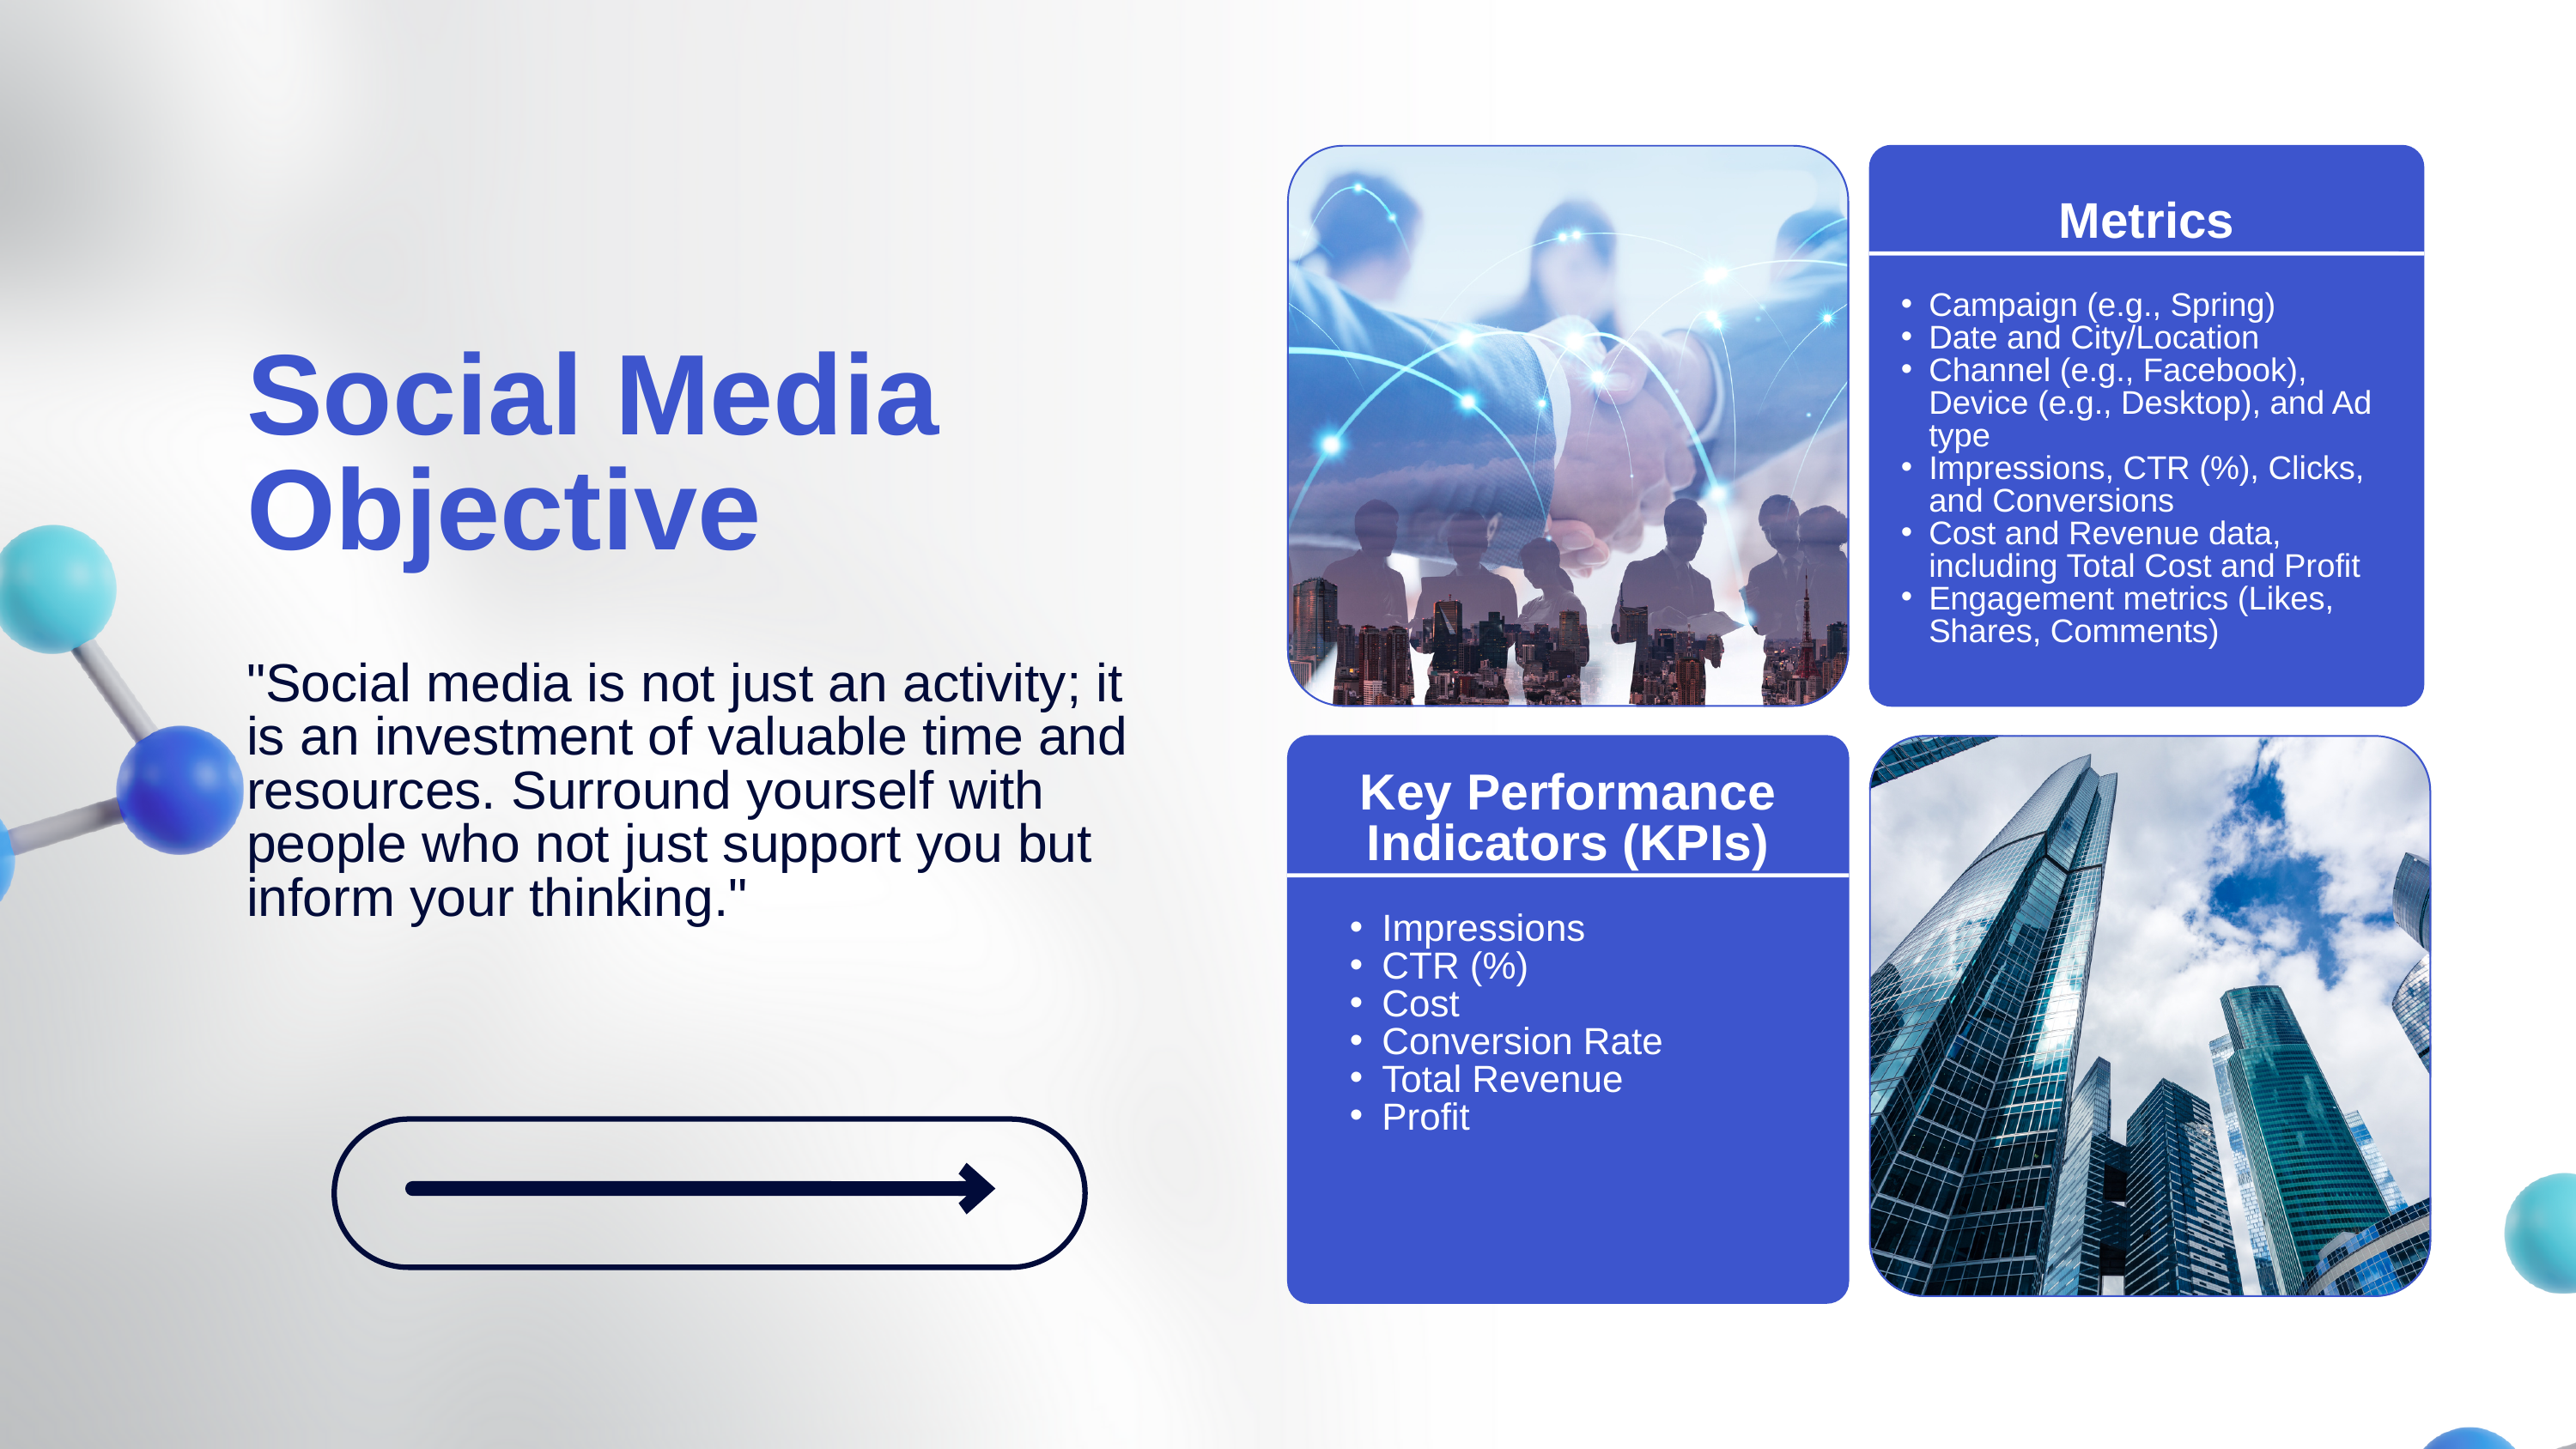

Metrics

Campaign (e.g., Spring)
Date and City/Location
Channel (e.g., Facebook), Device (e.g., Desktop), and Ad type
Impressions, CTR (%), Clicks, and Conversions
Cost and Revenue data, including Total Cost and Profit
Engagement metrics (Likes, Shares, Comments)

Social Media Objective

"Social media is not just an activity; it is an investment of valuable time and resources. Surround yourself with people who not just support you but inform your thinking."

Key Performance Indicators (KPIs)

Impressions
CTR (%)
Cost
Conversion Rate
Total Revenue
Profit